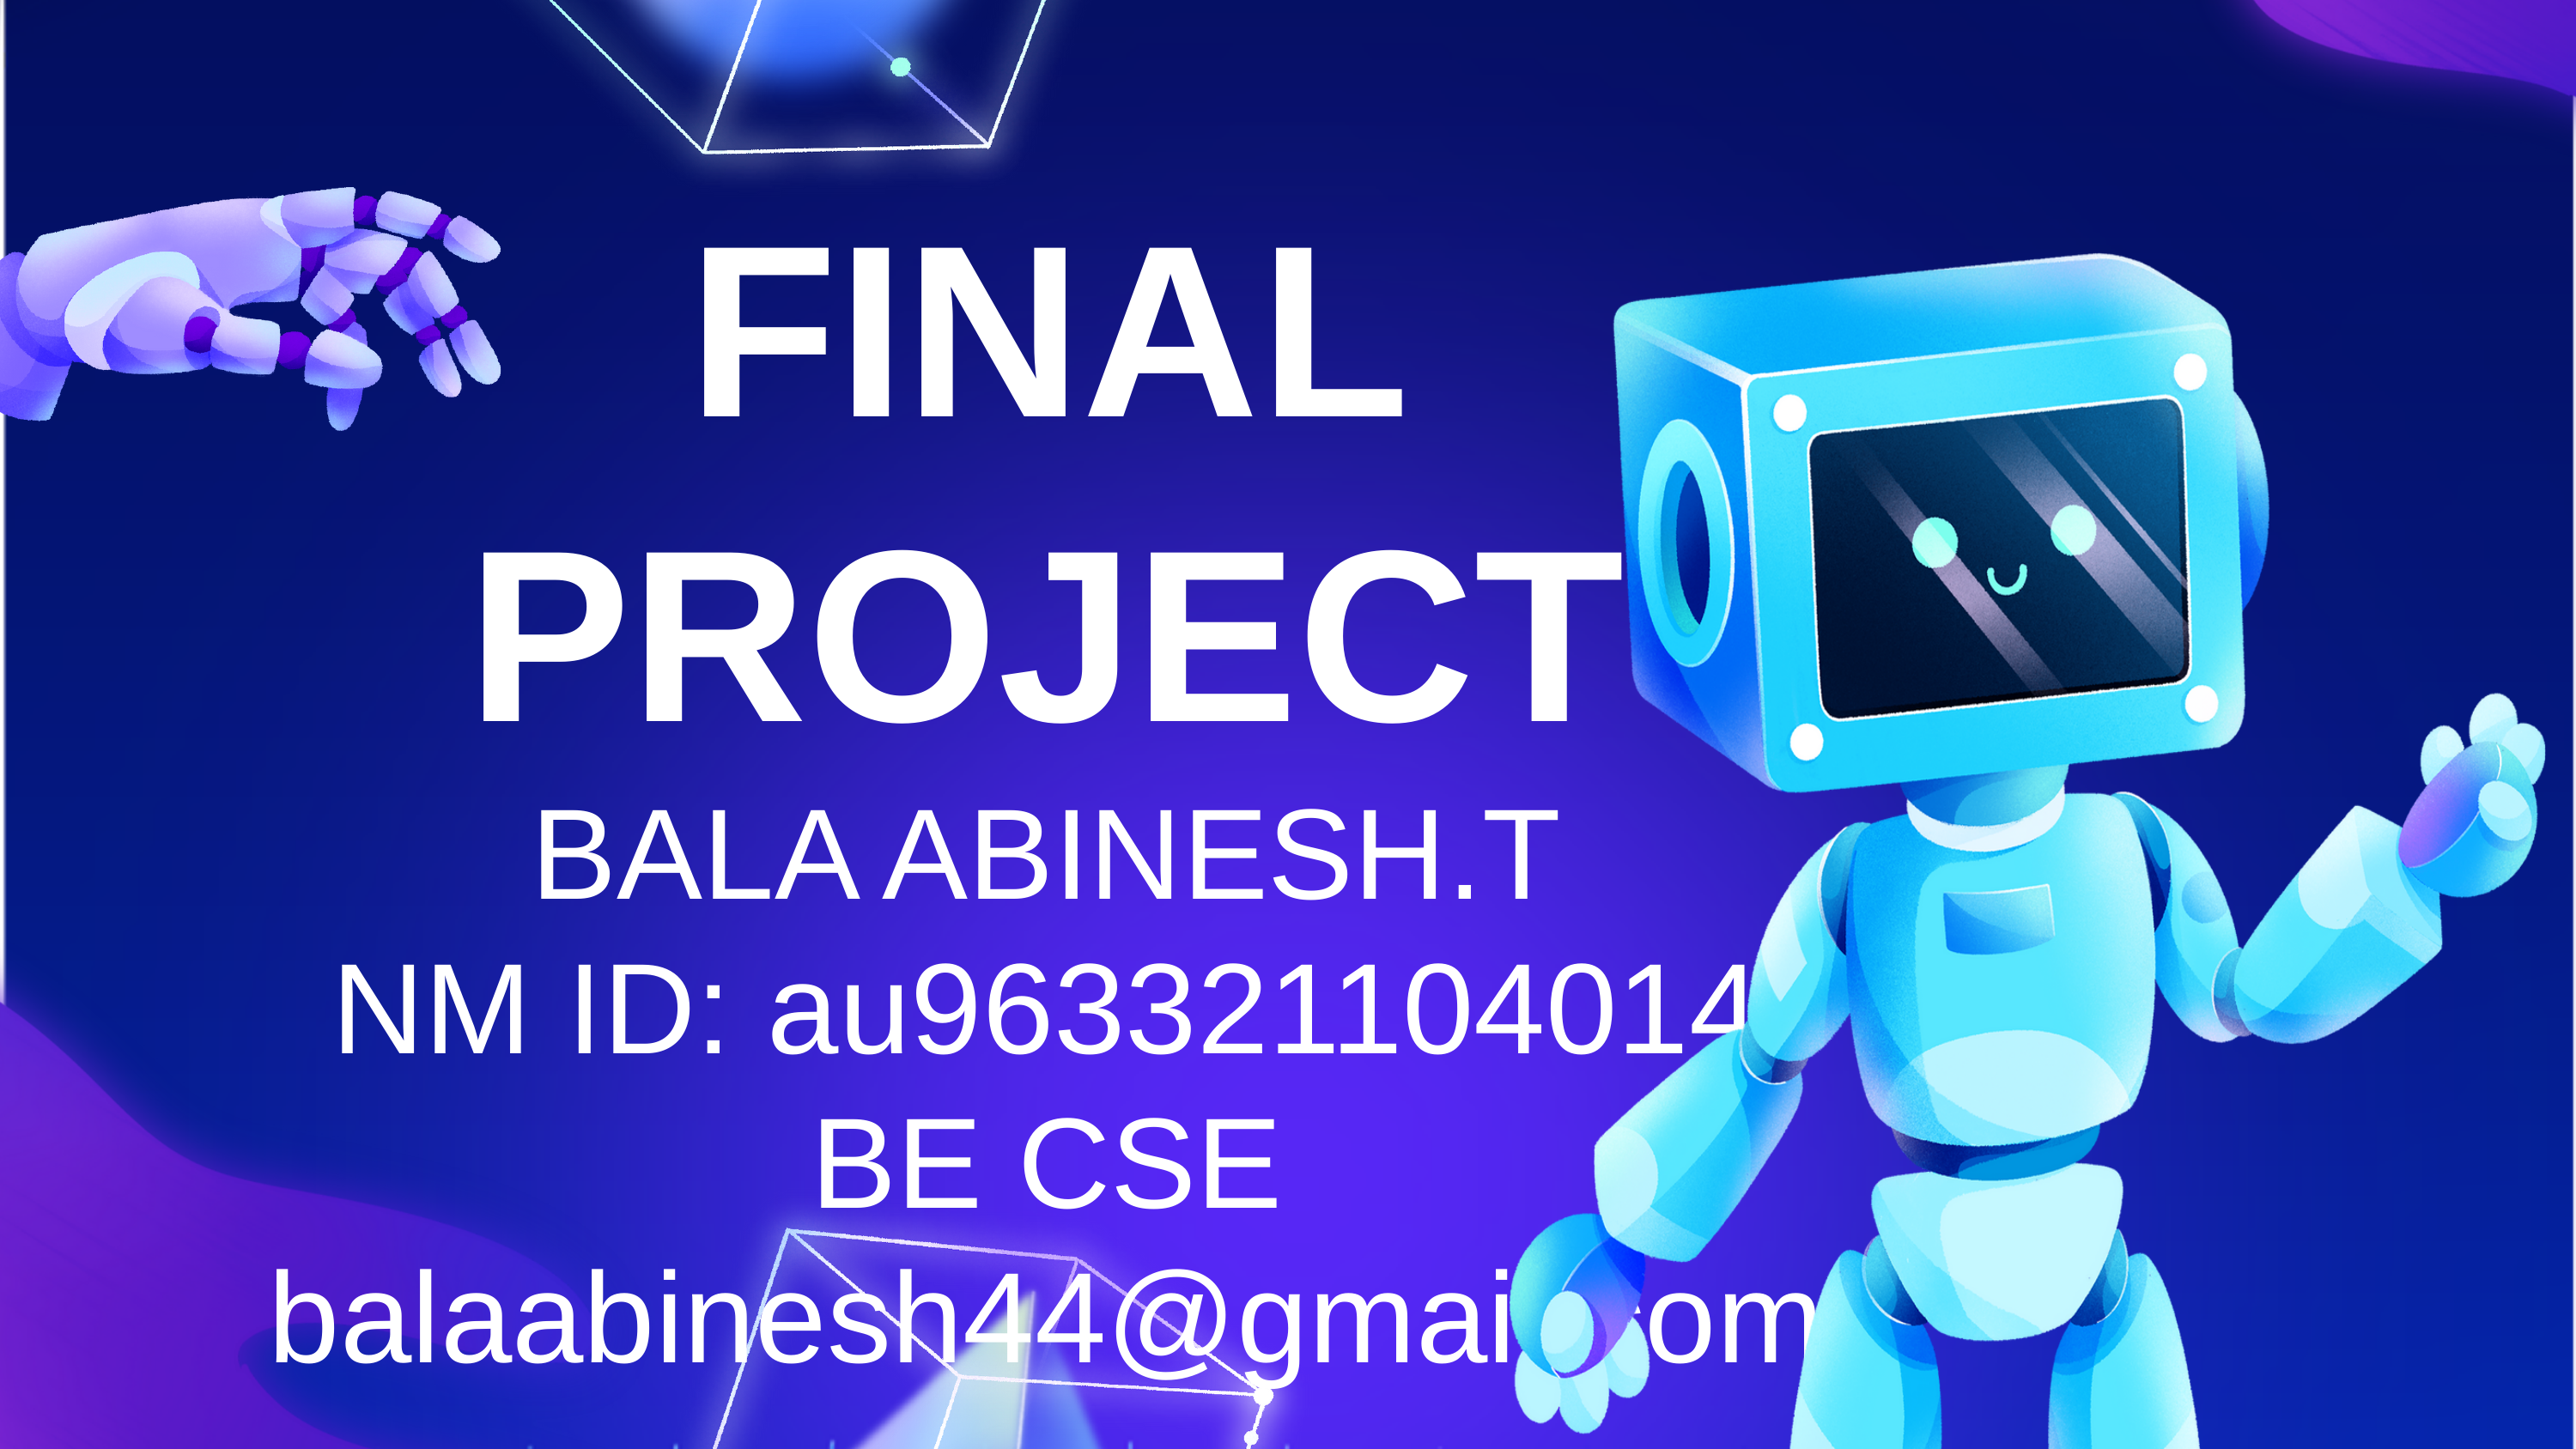

FINAL PROJECT
BALA ABINESH.T
NM ID: au963321104014
BE CSE
balaabinesh44@gmail.com